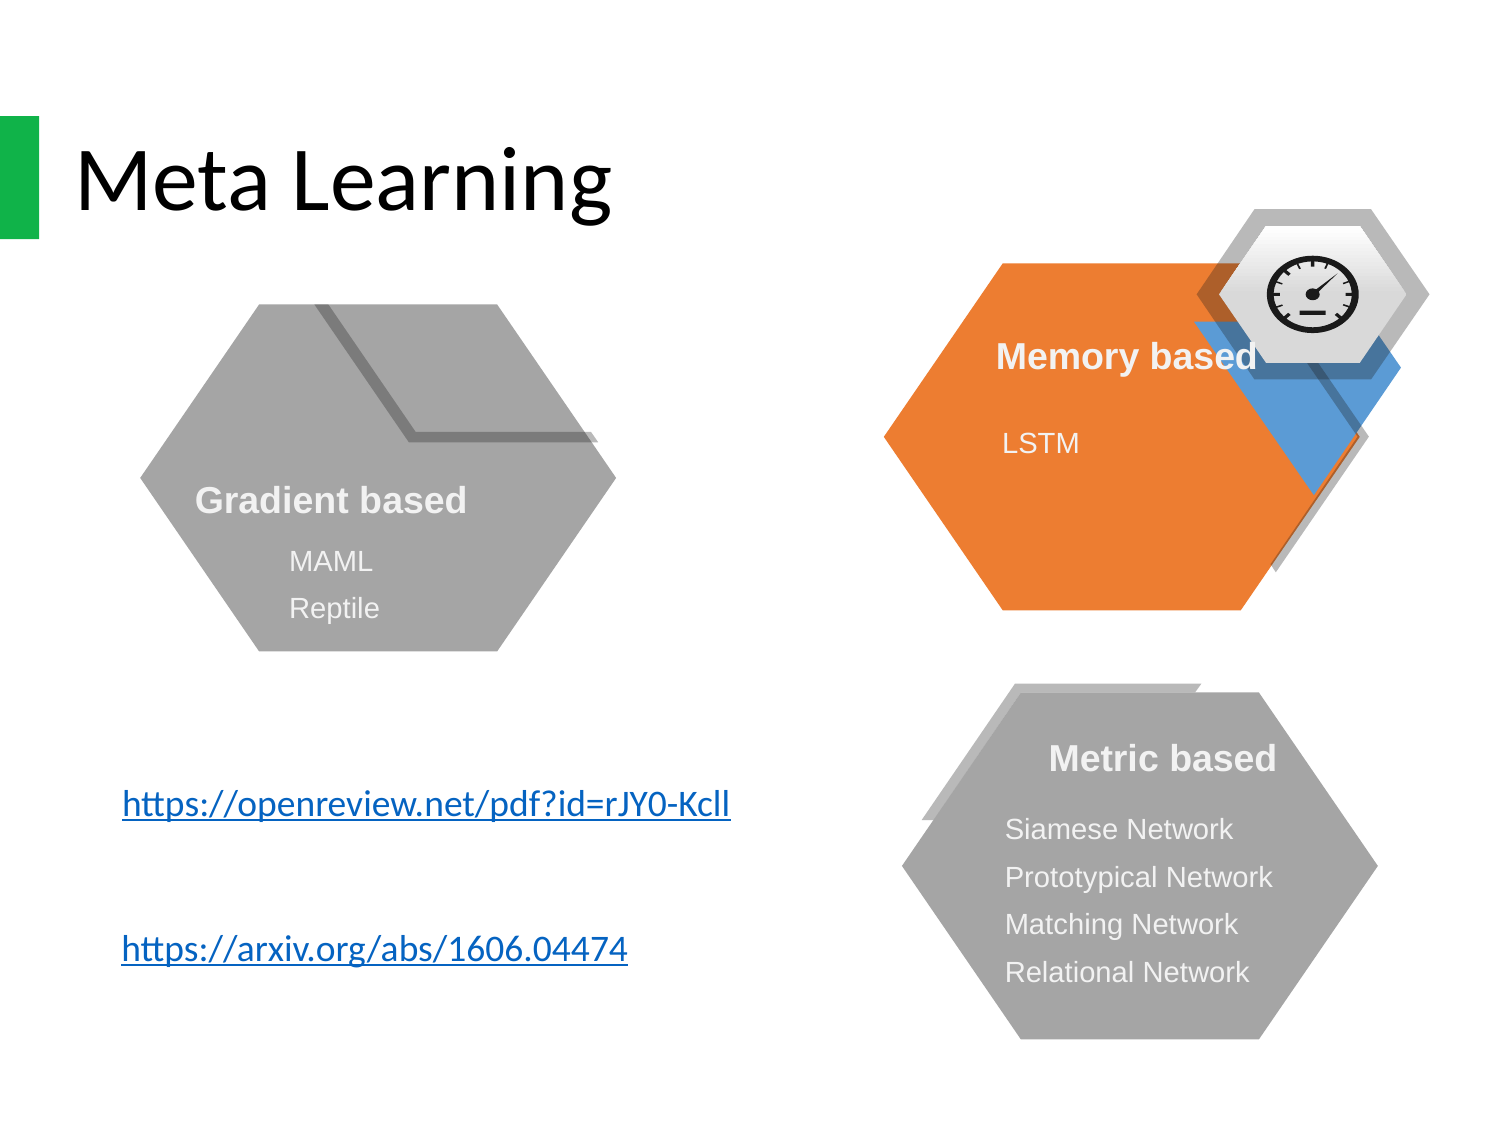

Meta Learning

Memory based
LSTM
Gradient based

Metric based
Siamese Network
Prototypical Network
Matching Network
Relational Network
MAML
Reptile
https://openreview.net/pdf?id=rJY0-Kcll
https://arxiv.org/abs/1606.04474